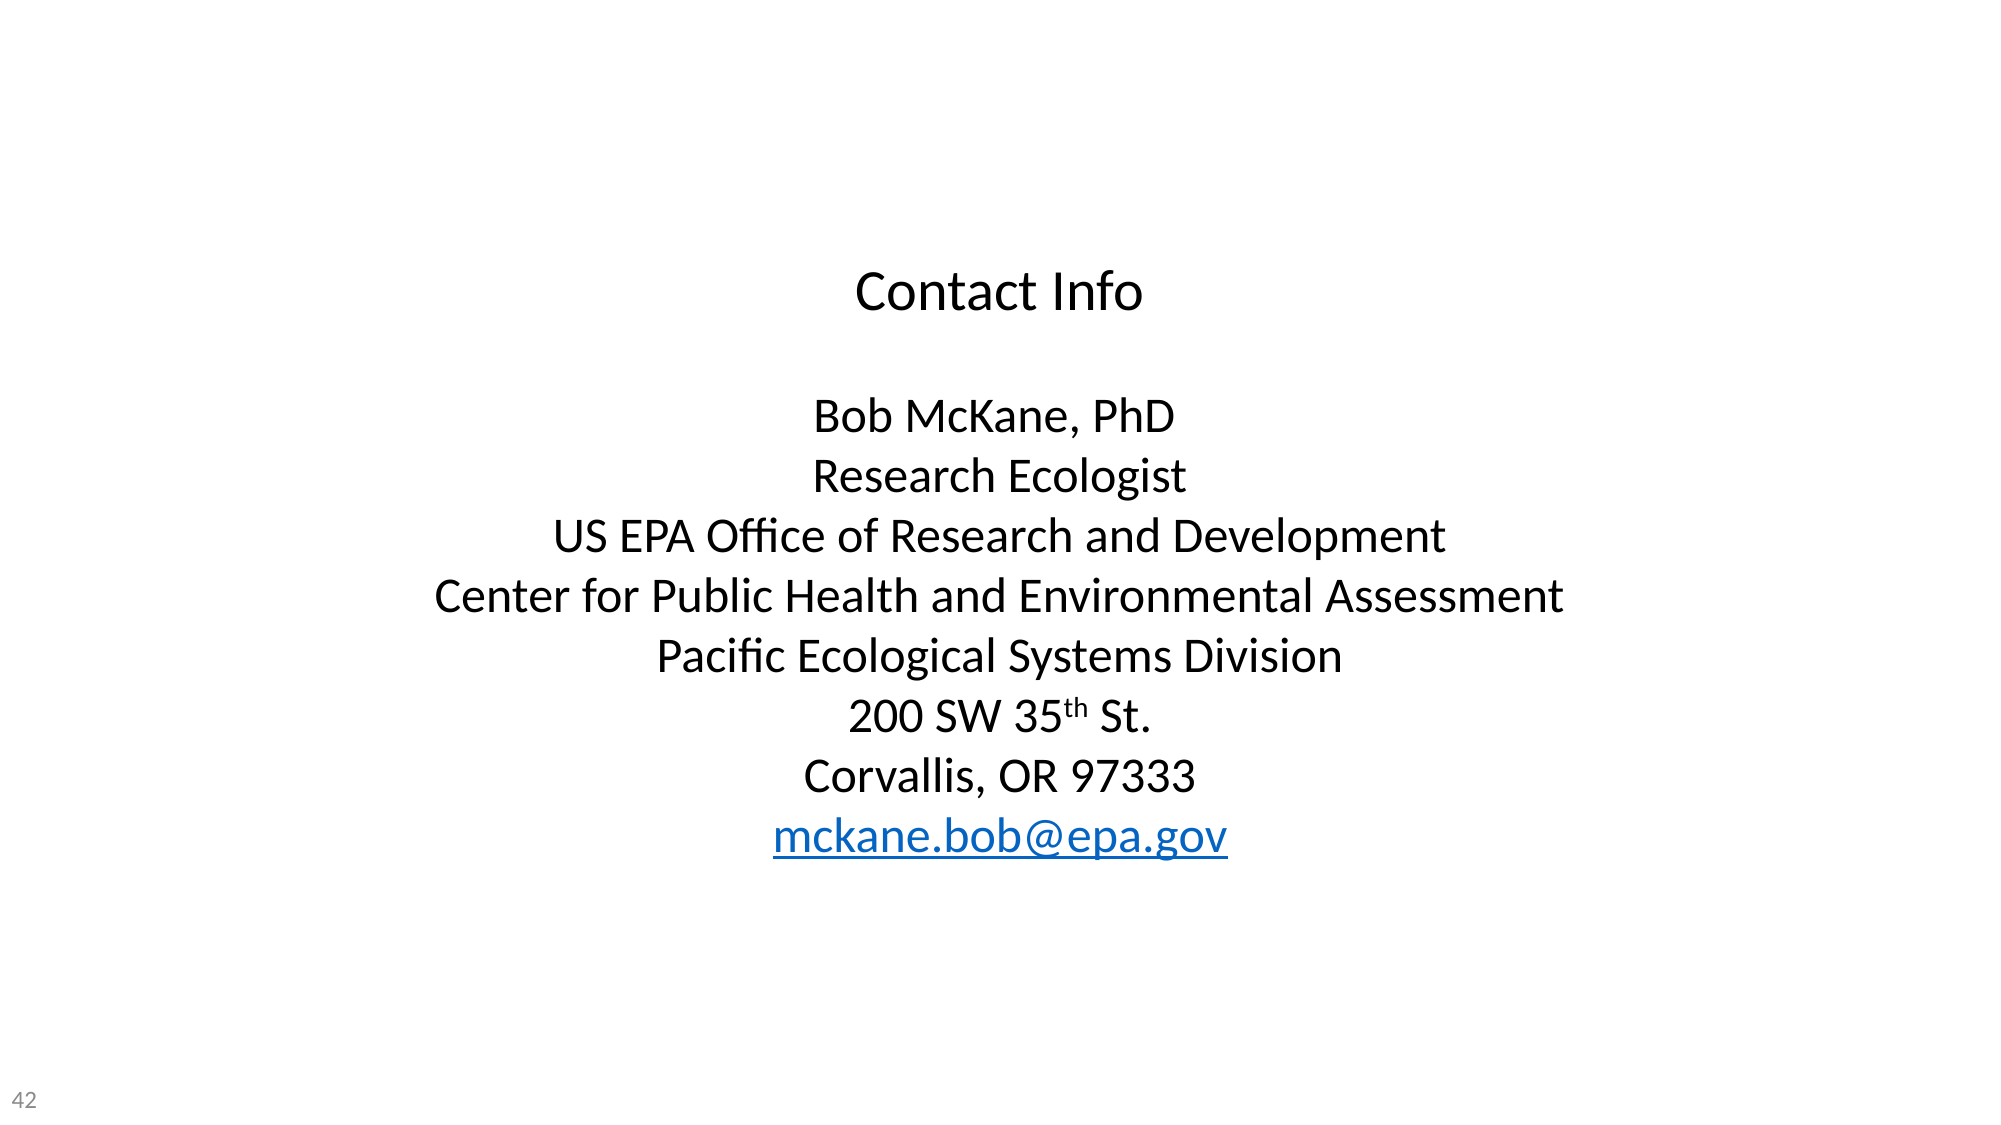

Contact Info

Bob McKane, PhD
Research Ecologist
US EPA Office of Research and Development
Center for Public Health and Environmental Assessment
Pacific Ecological Systems Division
200 SW 35th St.
Corvallis, OR 97333
mckane.bob@epa.gov

42